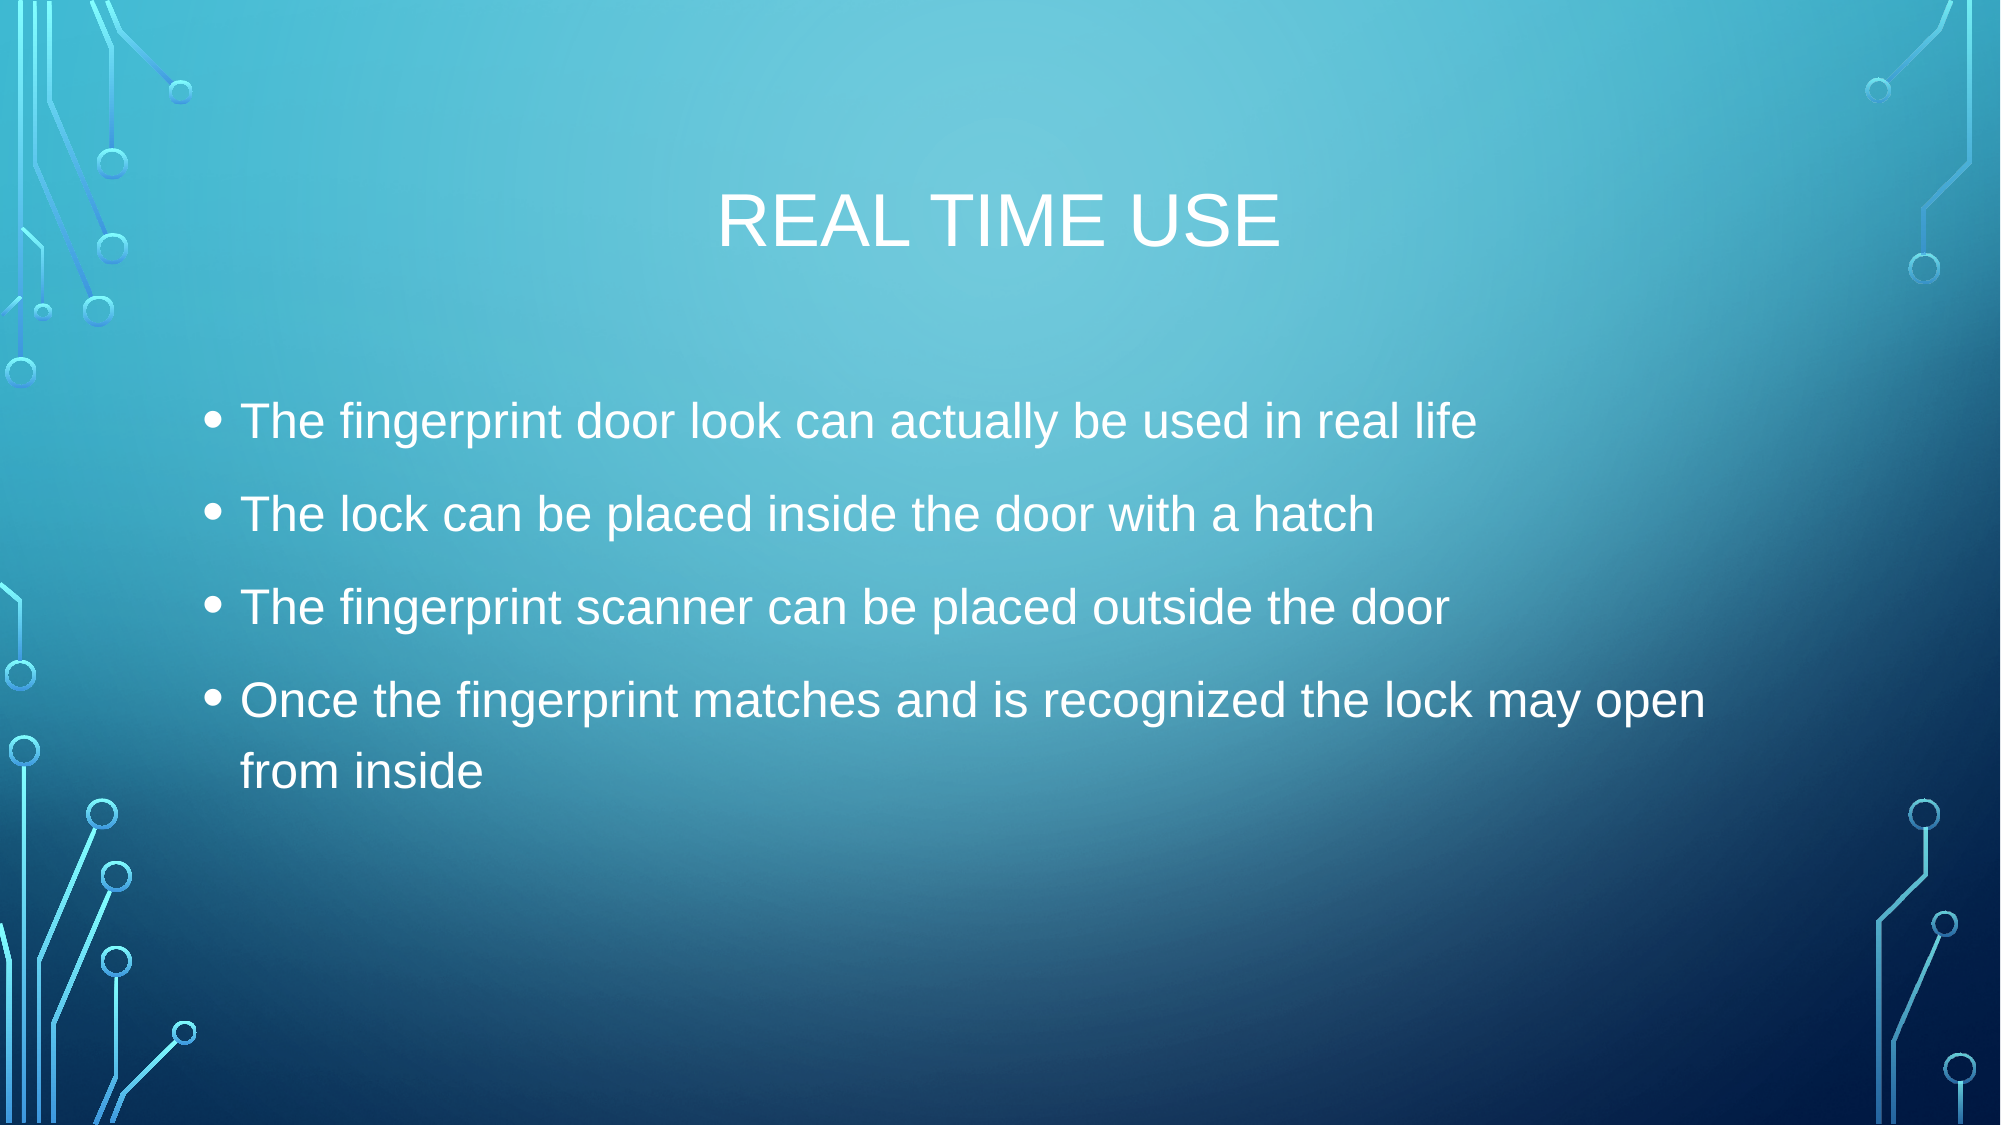

# REAL TIME USE
The fingerprint door look can actually be used in real life
The lock can be placed inside the door with a hatch
The fingerprint scanner can be placed outside the door
Once the fingerprint matches and is recognized the lock may open from inside